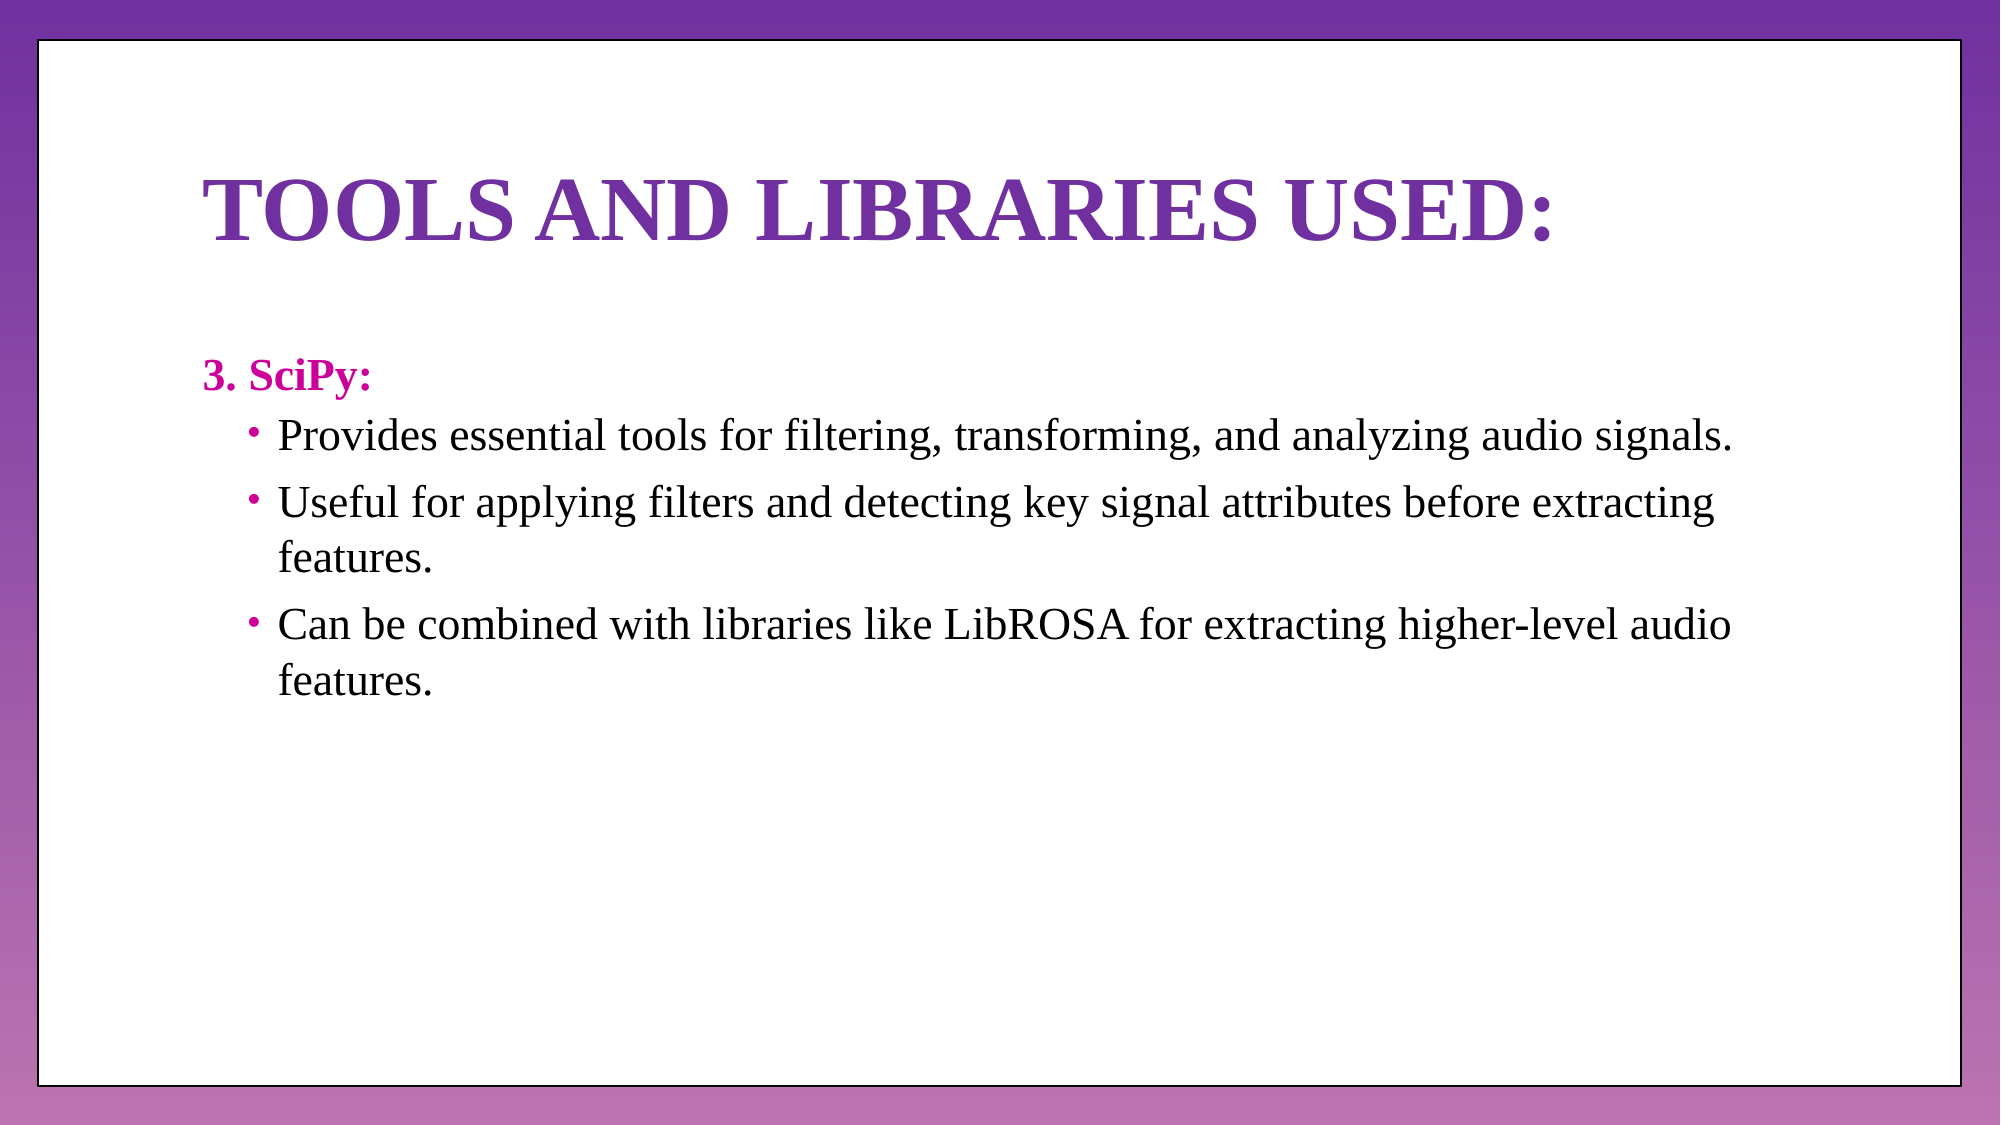

# TOOLS AND LIBRARIES USED:
3. SciPy:
Provides essential tools for filtering, transforming, and analyzing audio signals.
Useful for applying filters and detecting key signal attributes before extracting features.
Can be combined with libraries like LibROSA for extracting higher-level audio features.